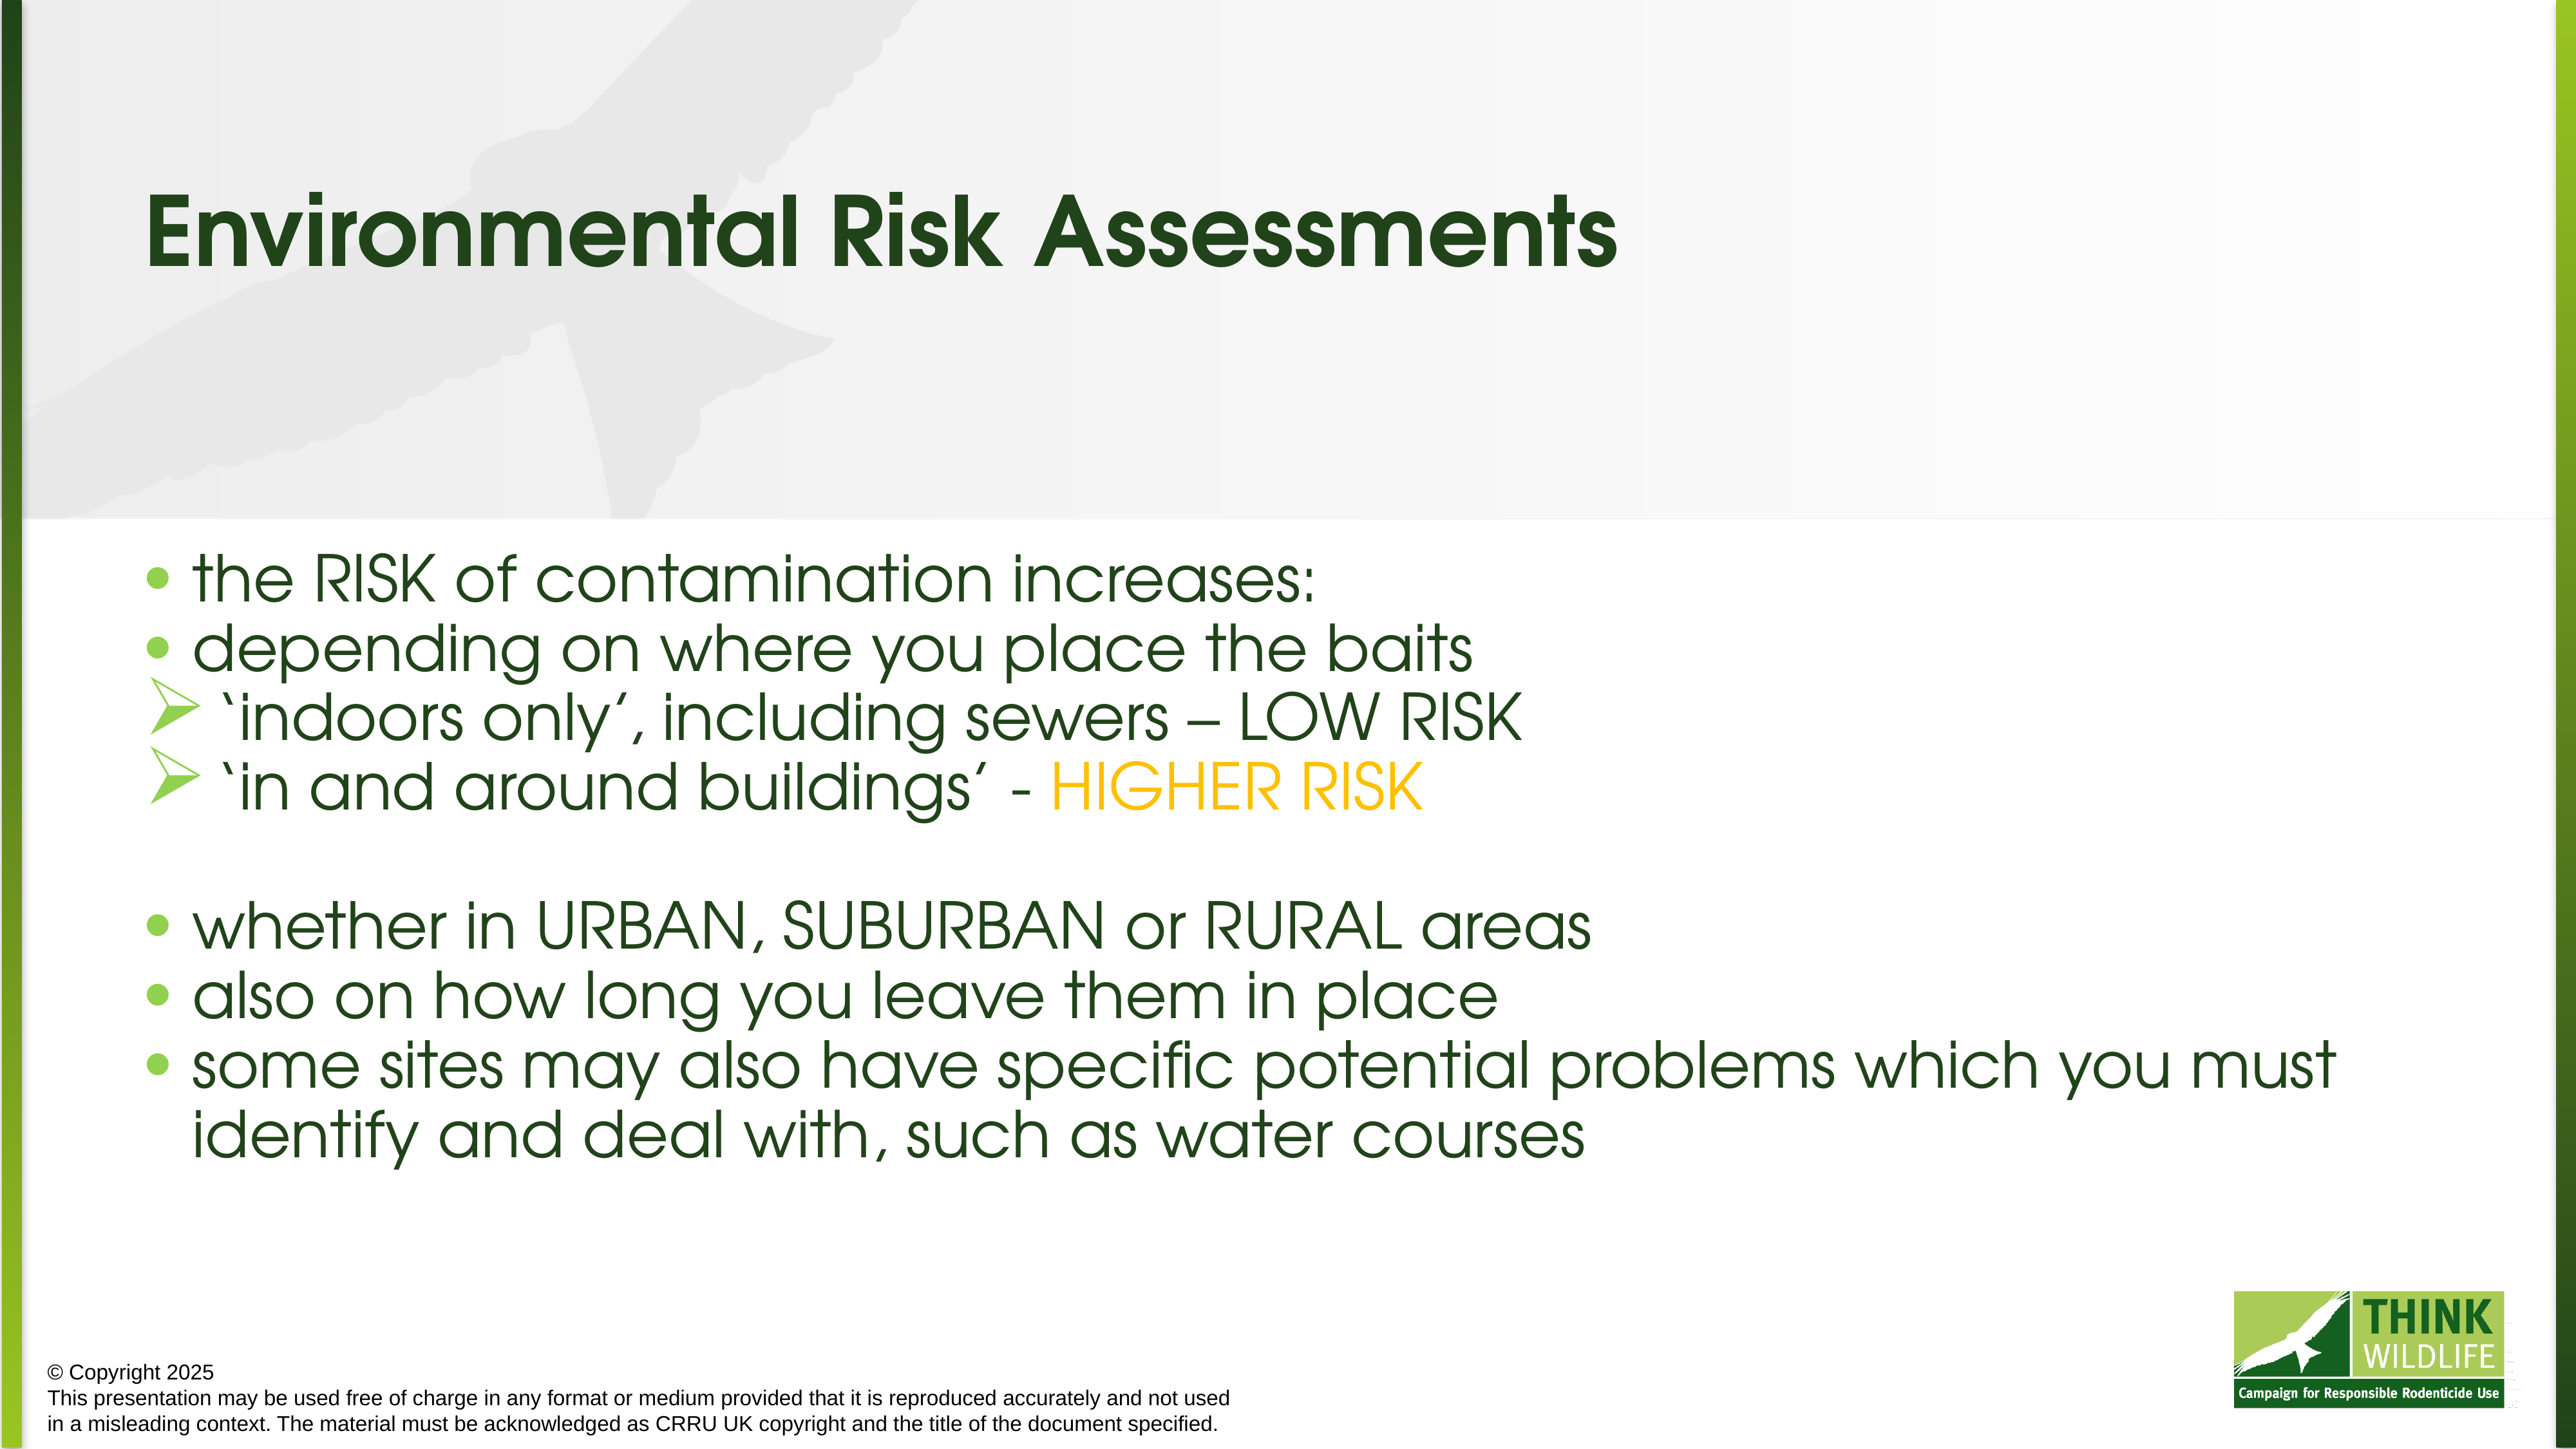

Environmental Risk Assessments
the RISK of contamination increases:
depending on where you place the baits
‘indoors only’, including sewers – LOW RISK
‘in and around buildings’ - HIGHER RISK

whether in URBAN, SUBURBAN or RURAL areas
also on how long you leave them in place
some sites may also have specific potential problems which you must identify and deal with, such as water courses
© Copyright 2025
This presentation may be used free of charge in any format or medium provided that it is reproduced accurately and not used
in a misleading context. The material must be acknowledged as CRRU UK copyright and the title of the document specified.